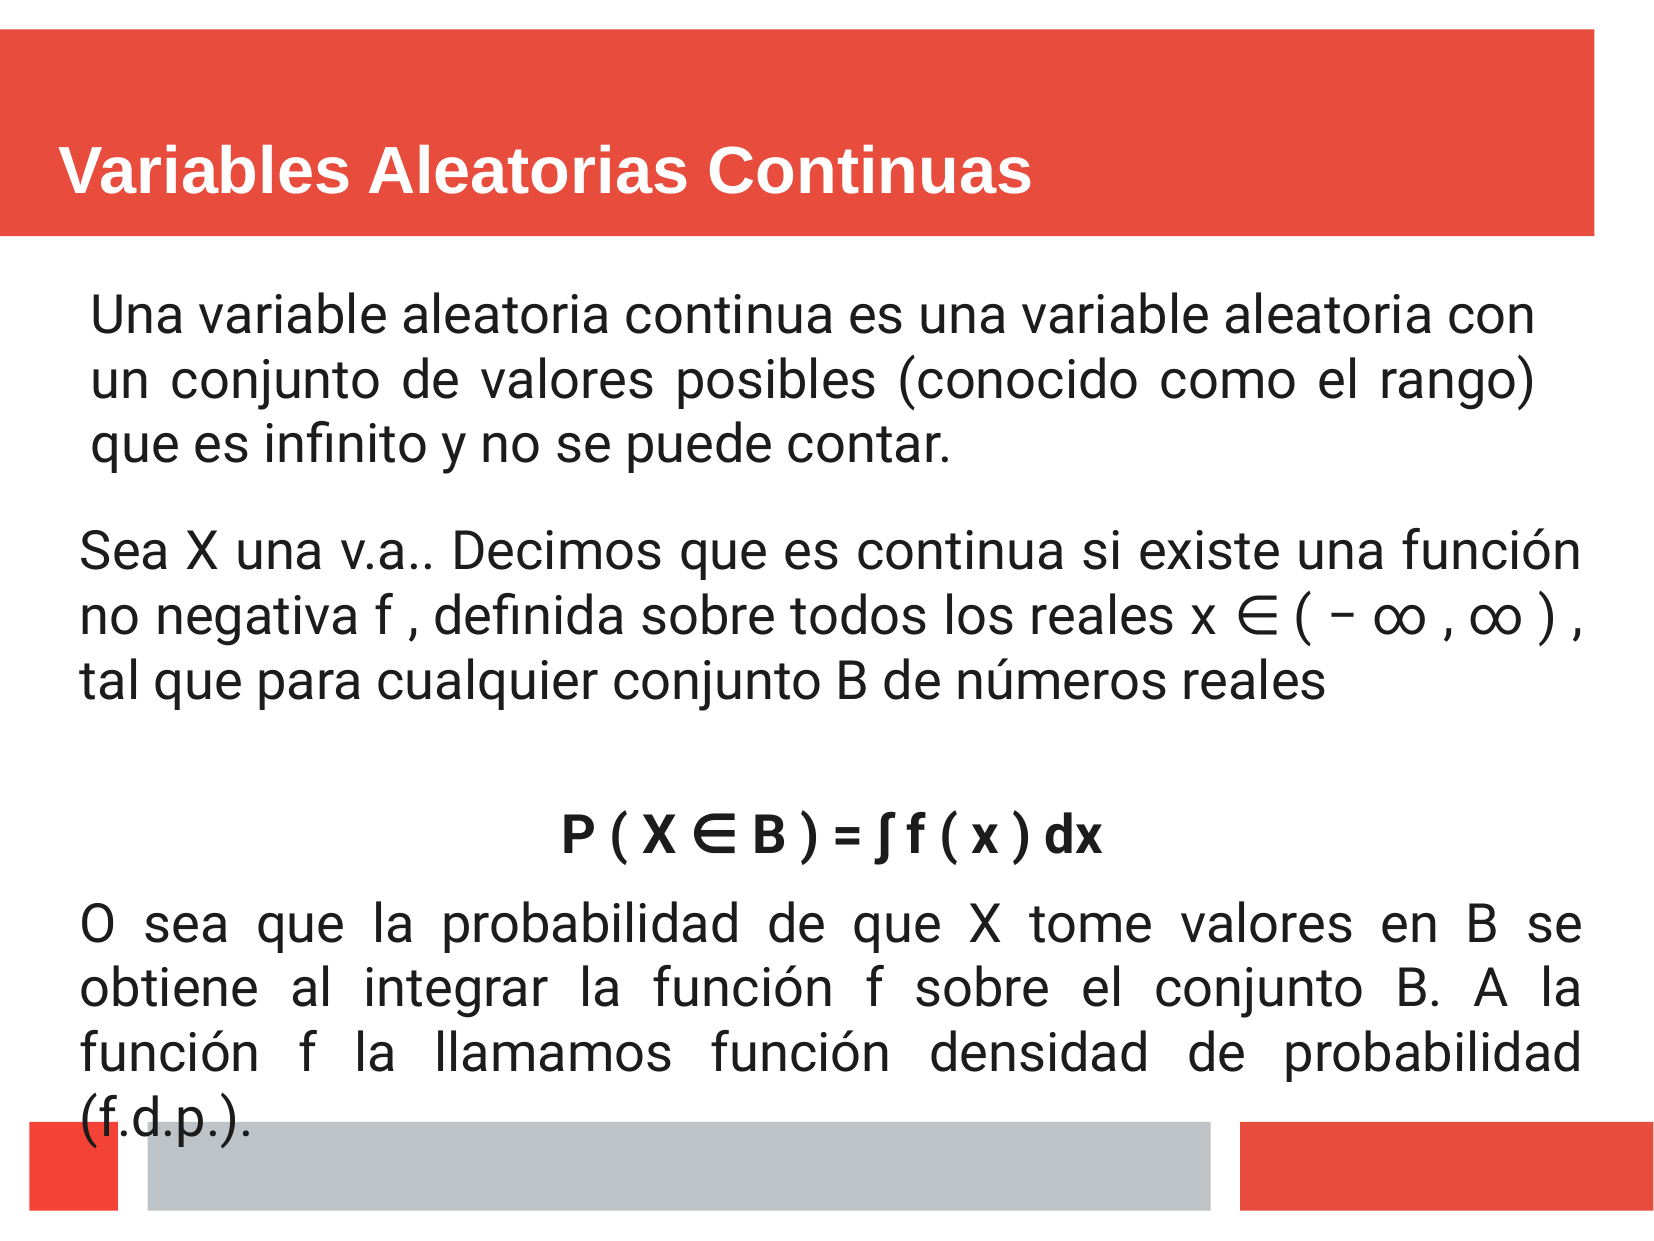

Variables Aleatorias Continuas
Una variable aleatoria continua es una variable aleatoria con un conjunto de valores posibles (conocido como el rango) que es infinito y no se puede contar.

Sea X una v.a.. Decimos que es continua si existe una función no negativa f , definida sobre todos los reales x ∈ ( − ∞ , ∞ ) , tal que para cualquier conjunto B de números reales

P ( X ∈ B ) = ∫ f ( x ) dx
O sea que la probabilidad de que X tome valores en B se obtiene al integrar la función f sobre el conjunto B. A la función f la llamamos función densidad de probabilidad (f.d.p.).